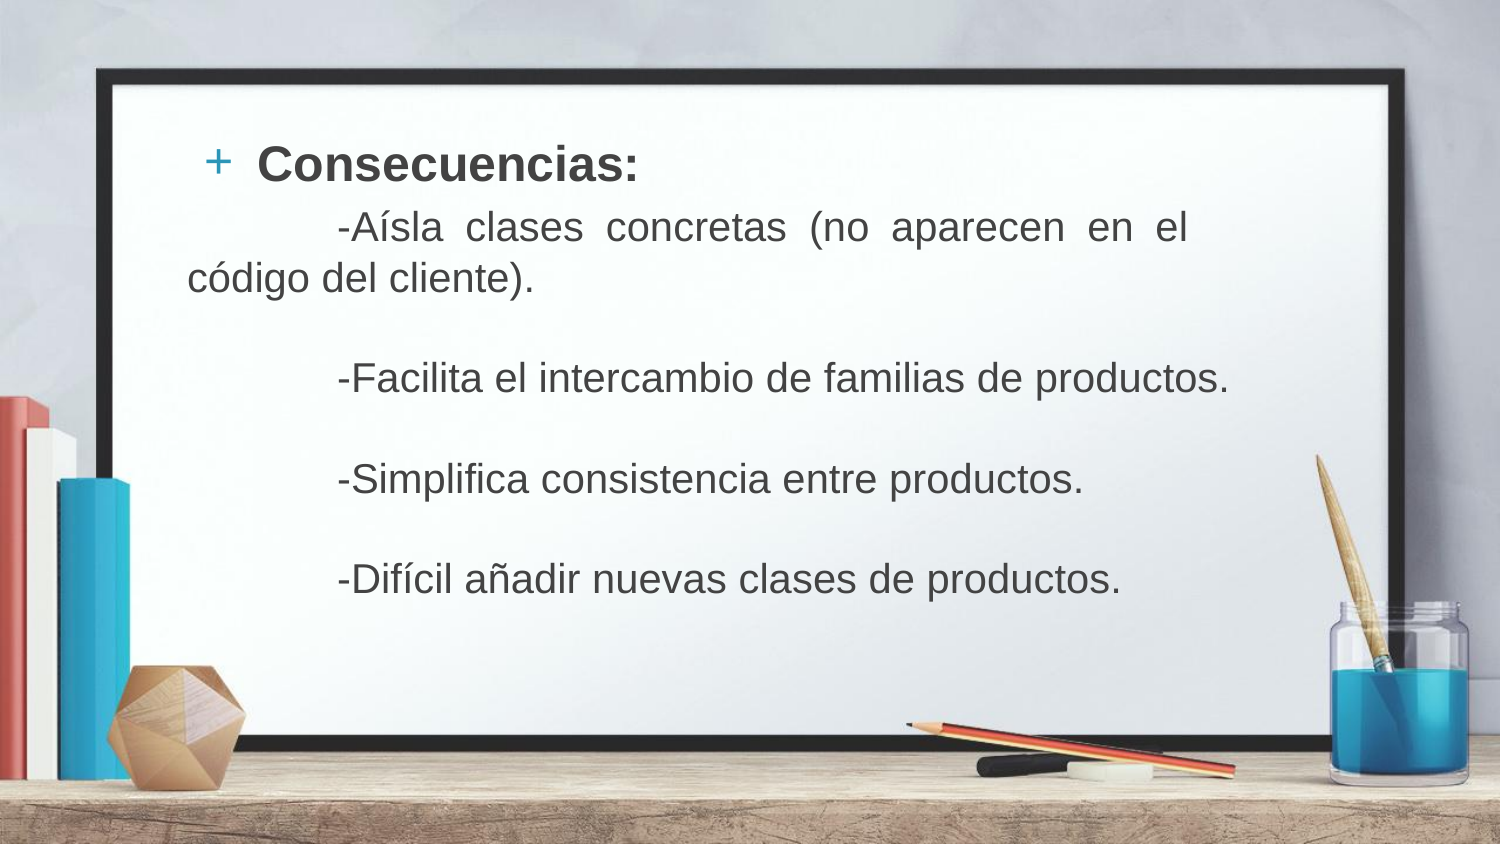

Consecuencias:
	-Aísla clases concretas (no aparecen en el 	código del cliente).

	-Facilita el intercambio de familias de productos.

	-Simplifica consistencia entre productos.

	-Difícil añadir nuevas clases de productos.